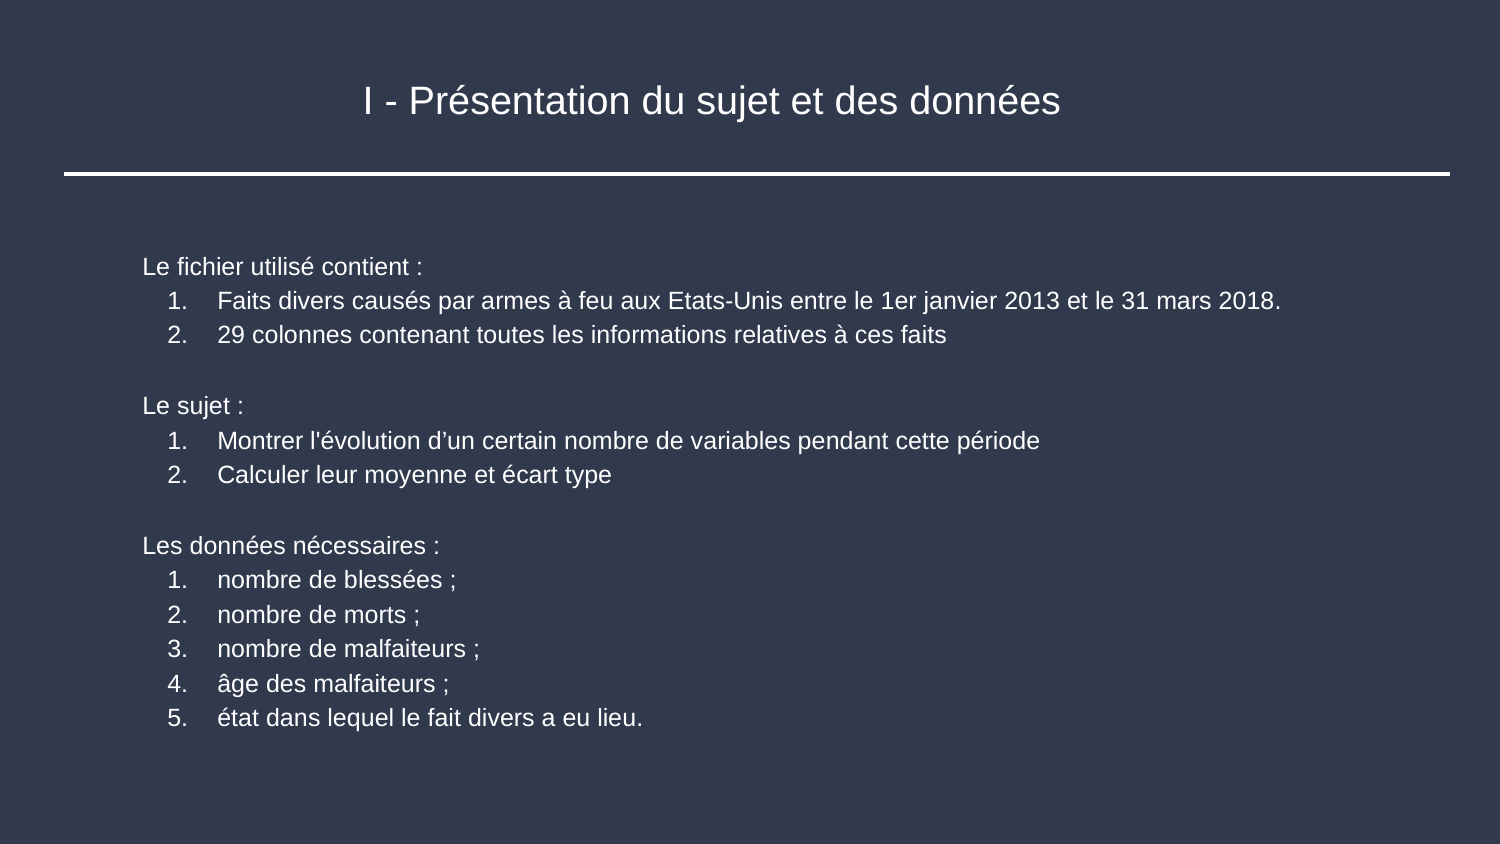

I - Présentation du sujet et des données

Le fichier utilisé contient :
Faits divers causés par armes à feu aux Etats-Unis entre le 1er janvier 2013 et le 31 mars 2018.
29 colonnes contenant toutes les informations relatives à ces faits
Le sujet :
Montrer l'évolution d’un certain nombre de variables pendant cette période
Calculer leur moyenne et écart type
Les données nécessaires :
nombre de blessées ;
nombre de morts ;
nombre de malfaiteurs ;
âge des malfaiteurs ;
état dans lequel le fait divers a eu lieu.